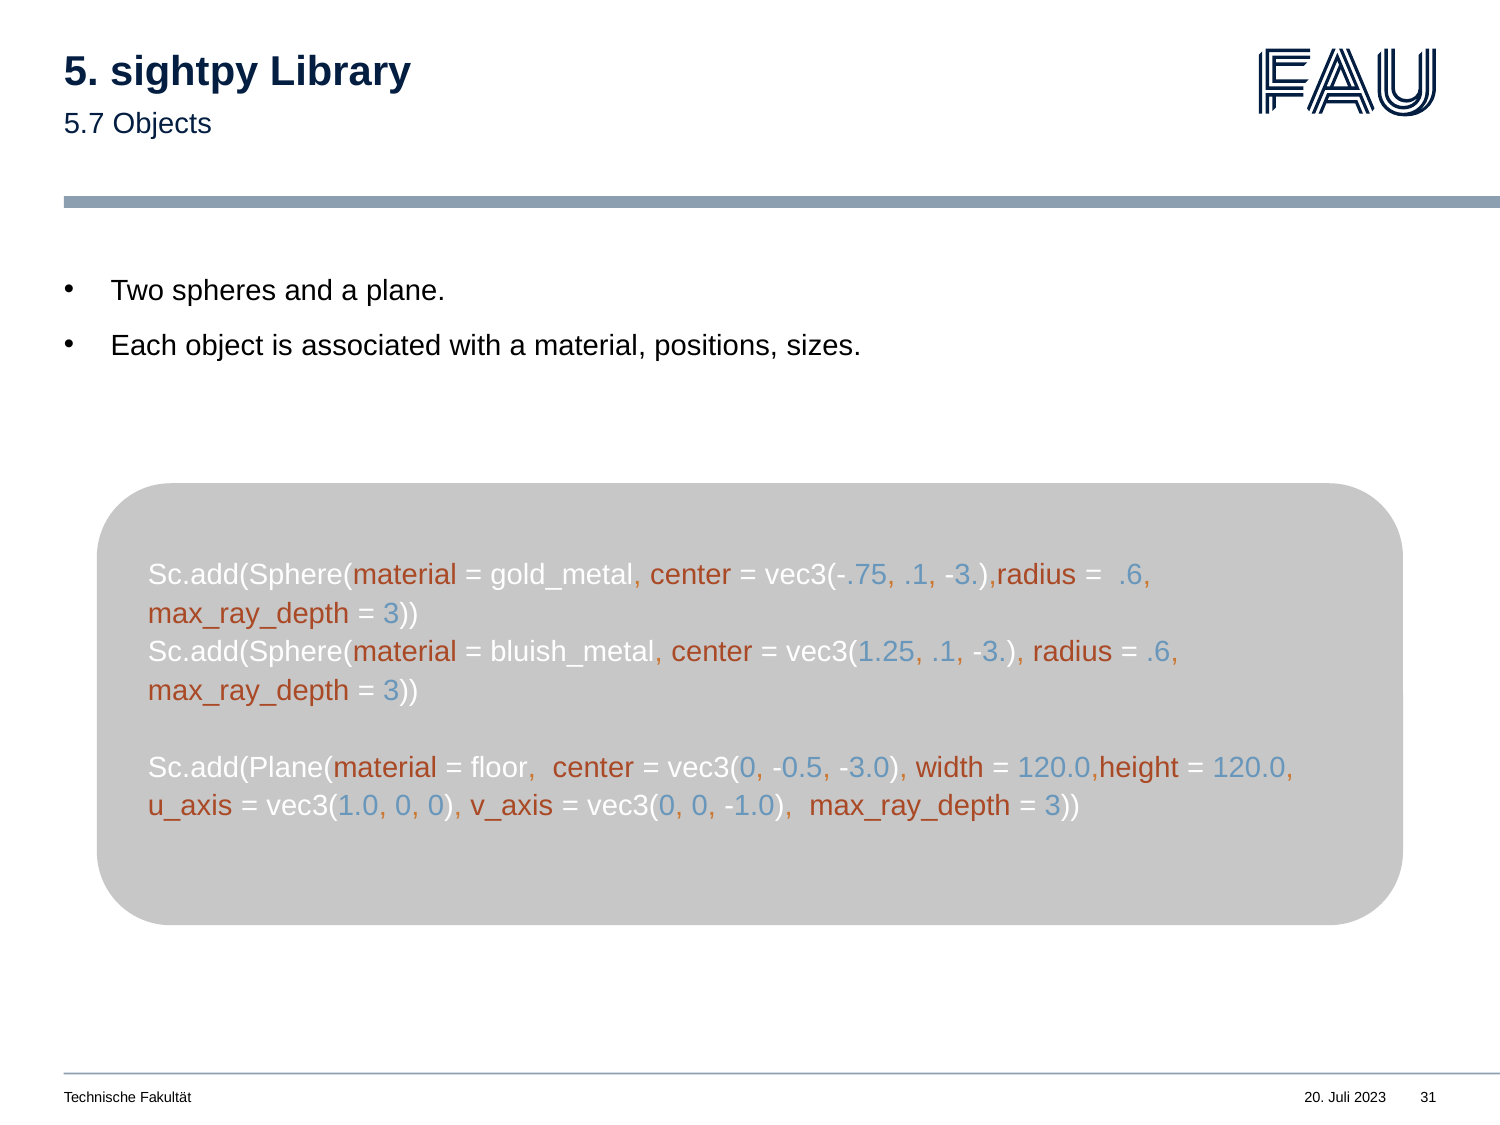

# 5. sightpy Library

5.7 Objects
Two spheres and a plane.
Each object is associated with a material, positions, sizes.

Sc.add(Sphere(material = gold_metal, center = vec3(-.75, .1, -3.),radius =  .6, max_ray_depth = 3))
Sc.add(Sphere(material = bluish_metal, center = vec3(1.25, .1, -3.), radius = .6, max_ray_depth = 3))
Sc.add(Plane(material = floor,  center = vec3(0, -0.5, -3.0), width = 120.0,height = 120.0, u_axis = vec3(1.0, 0, 0), v_axis = vec3(0, 0, -1.0),  max_ray_depth = 3))
Technische Fakultät
20. Juli 2023
31